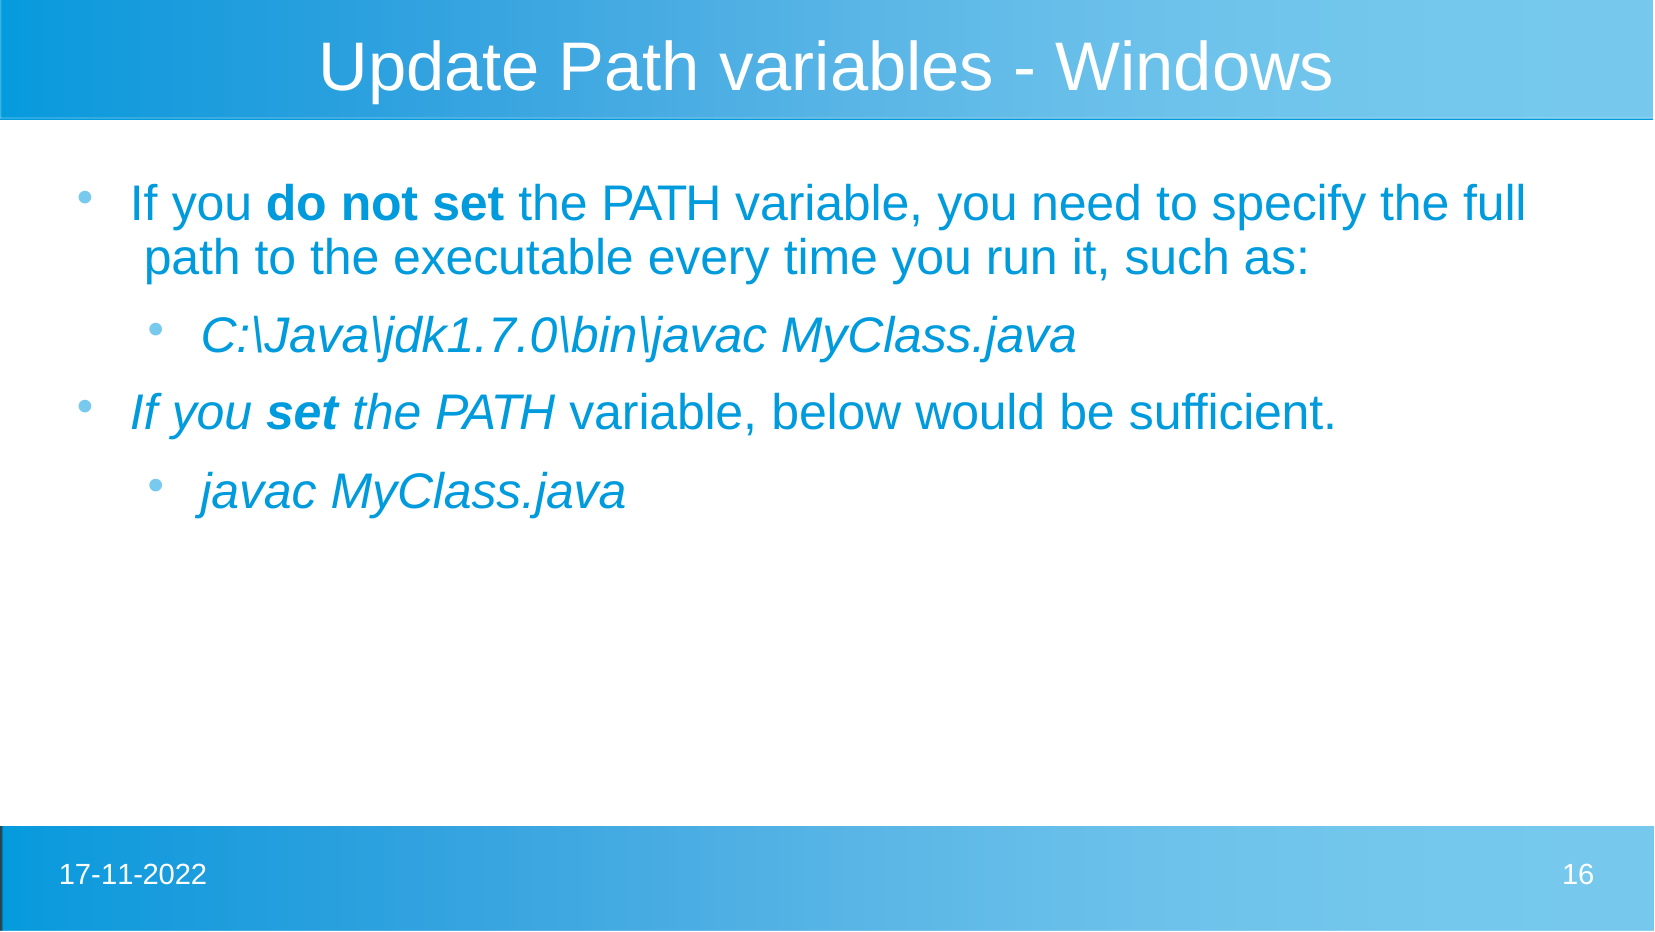

# Update Path variables - Windows
If you do not set the PATH variable, you need to specify the full  path to the executable every time you run it, such as:
C:\Java\jdk1.7.0\bin\javac MyClass.java
If you set the PATH variable, below would be sufficient.
javac MyClass.java
17-11-2022
16